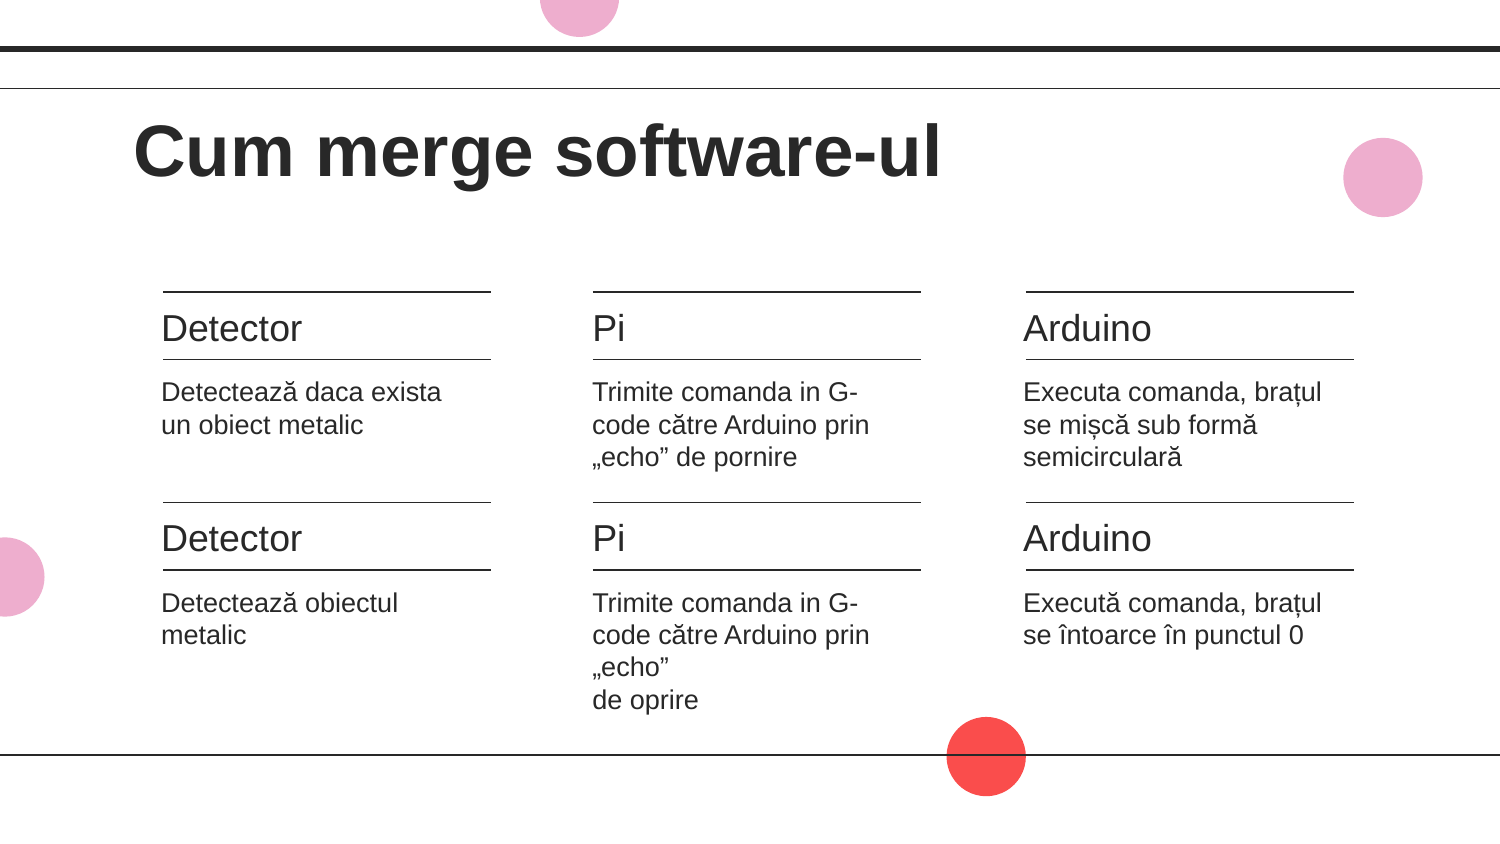

# Cum merge software-ul
Detector
Pi
Arduino
Detectează daca exista un obiect metalic
Trimite comanda in G-code către Arduino prin „echo” de pornire
Executa comanda, brațul se mișcă sub formă semicirculară
Detector
Pi
Arduino
Detectează obiectul metalic
Trimite comanda in G-code către Arduino prin „echo”
de oprire
Execută comanda, brațul se întoarce în punctul 0